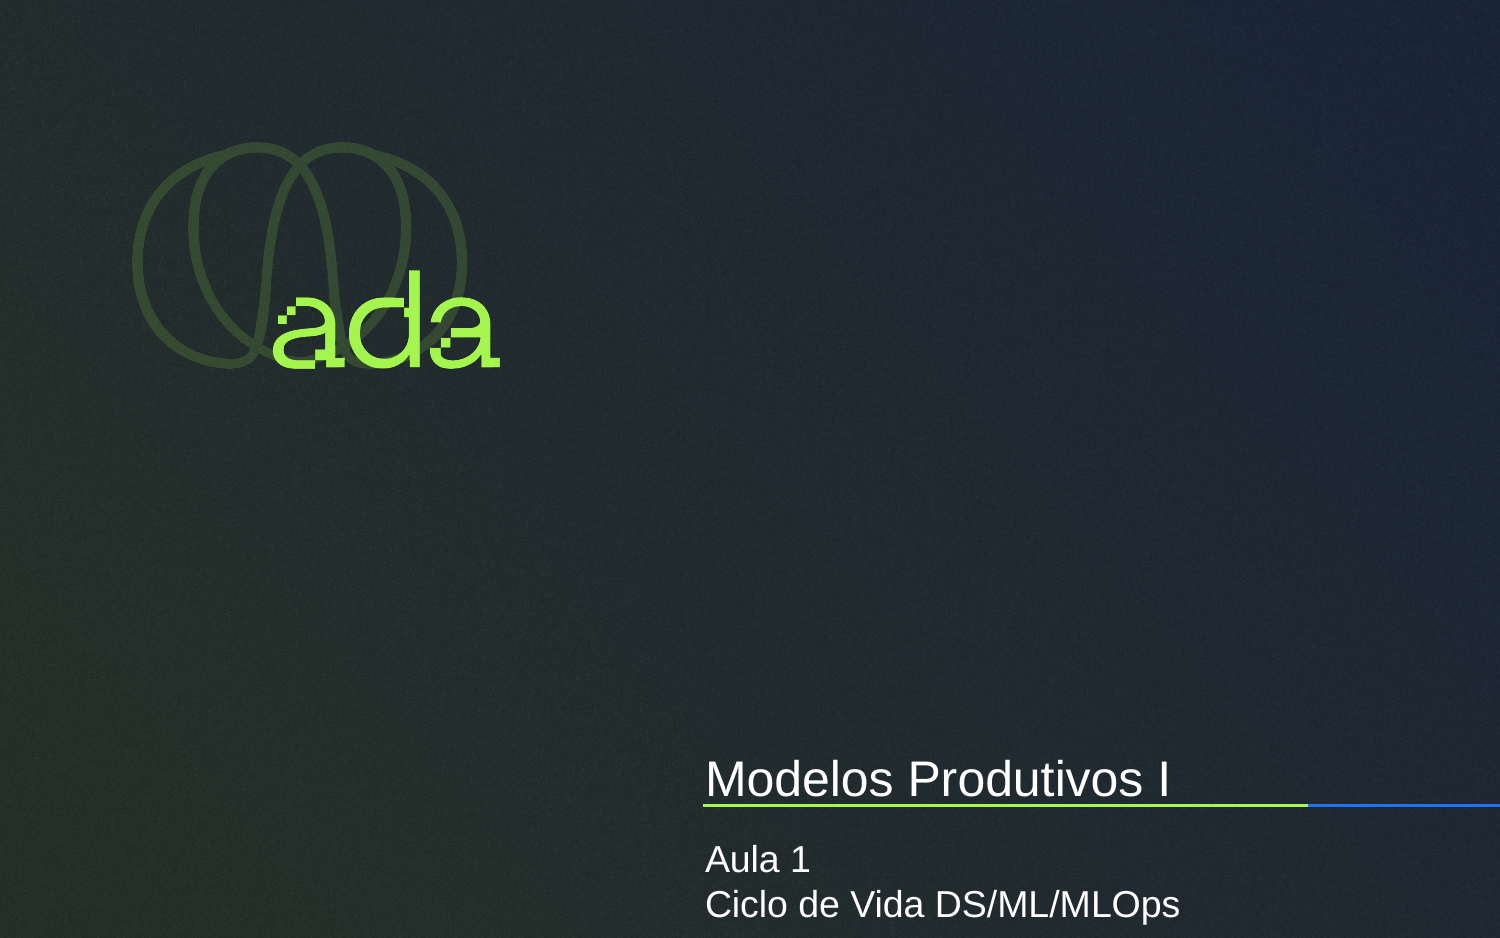

Modelos Produtivos I
Aula 1
Ciclo de Vida DS/ML/MLOps